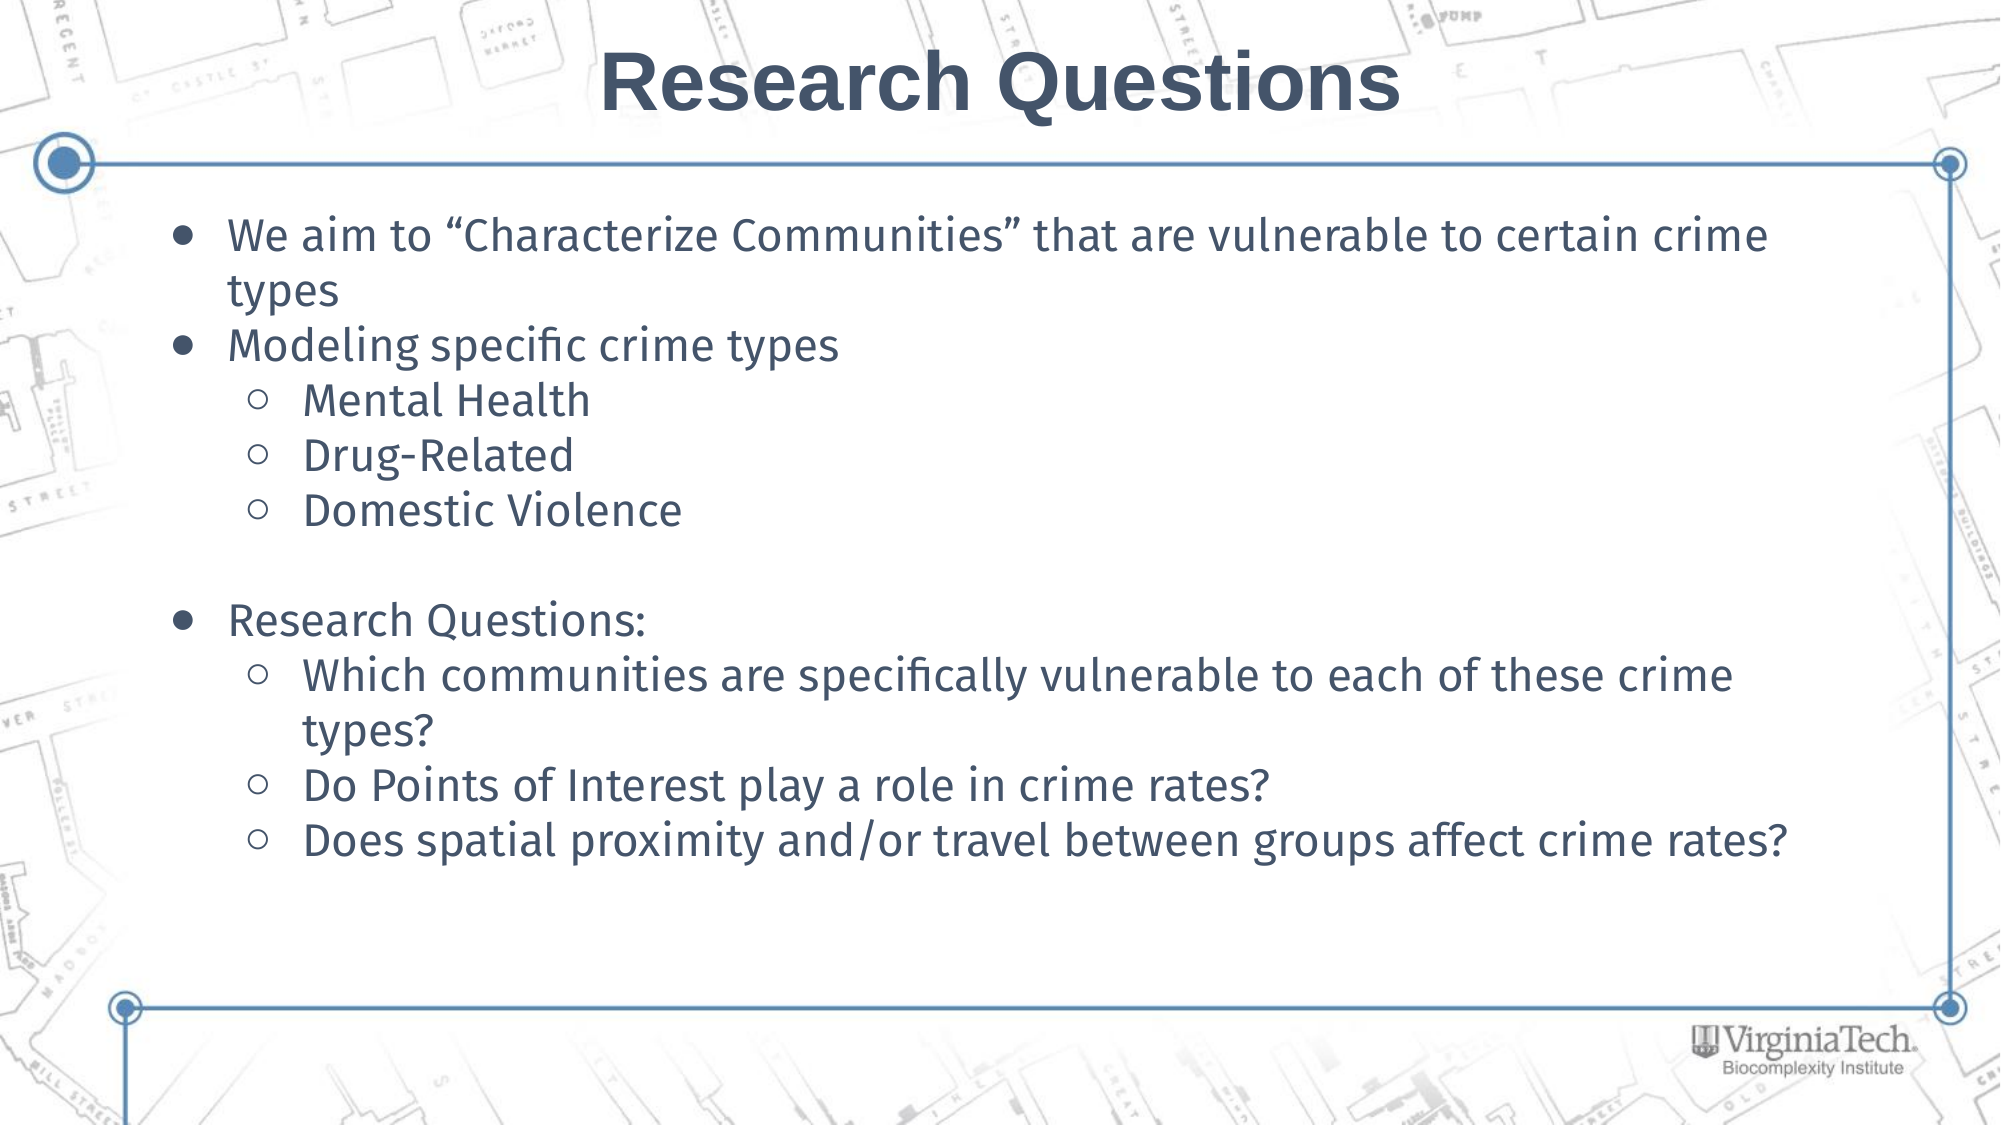

# Research Questions
We aim to “Characterize Communities” that are vulnerable to certain crime types
Modeling specific crime types
Mental Health
Drug-Related
Domestic Violence

Research Questions:
Which communities are specifically vulnerable to each of these crime types?
Do Points of Interest play a role in crime rates?
Does spatial proximity and/or travel between groups affect crime rates?